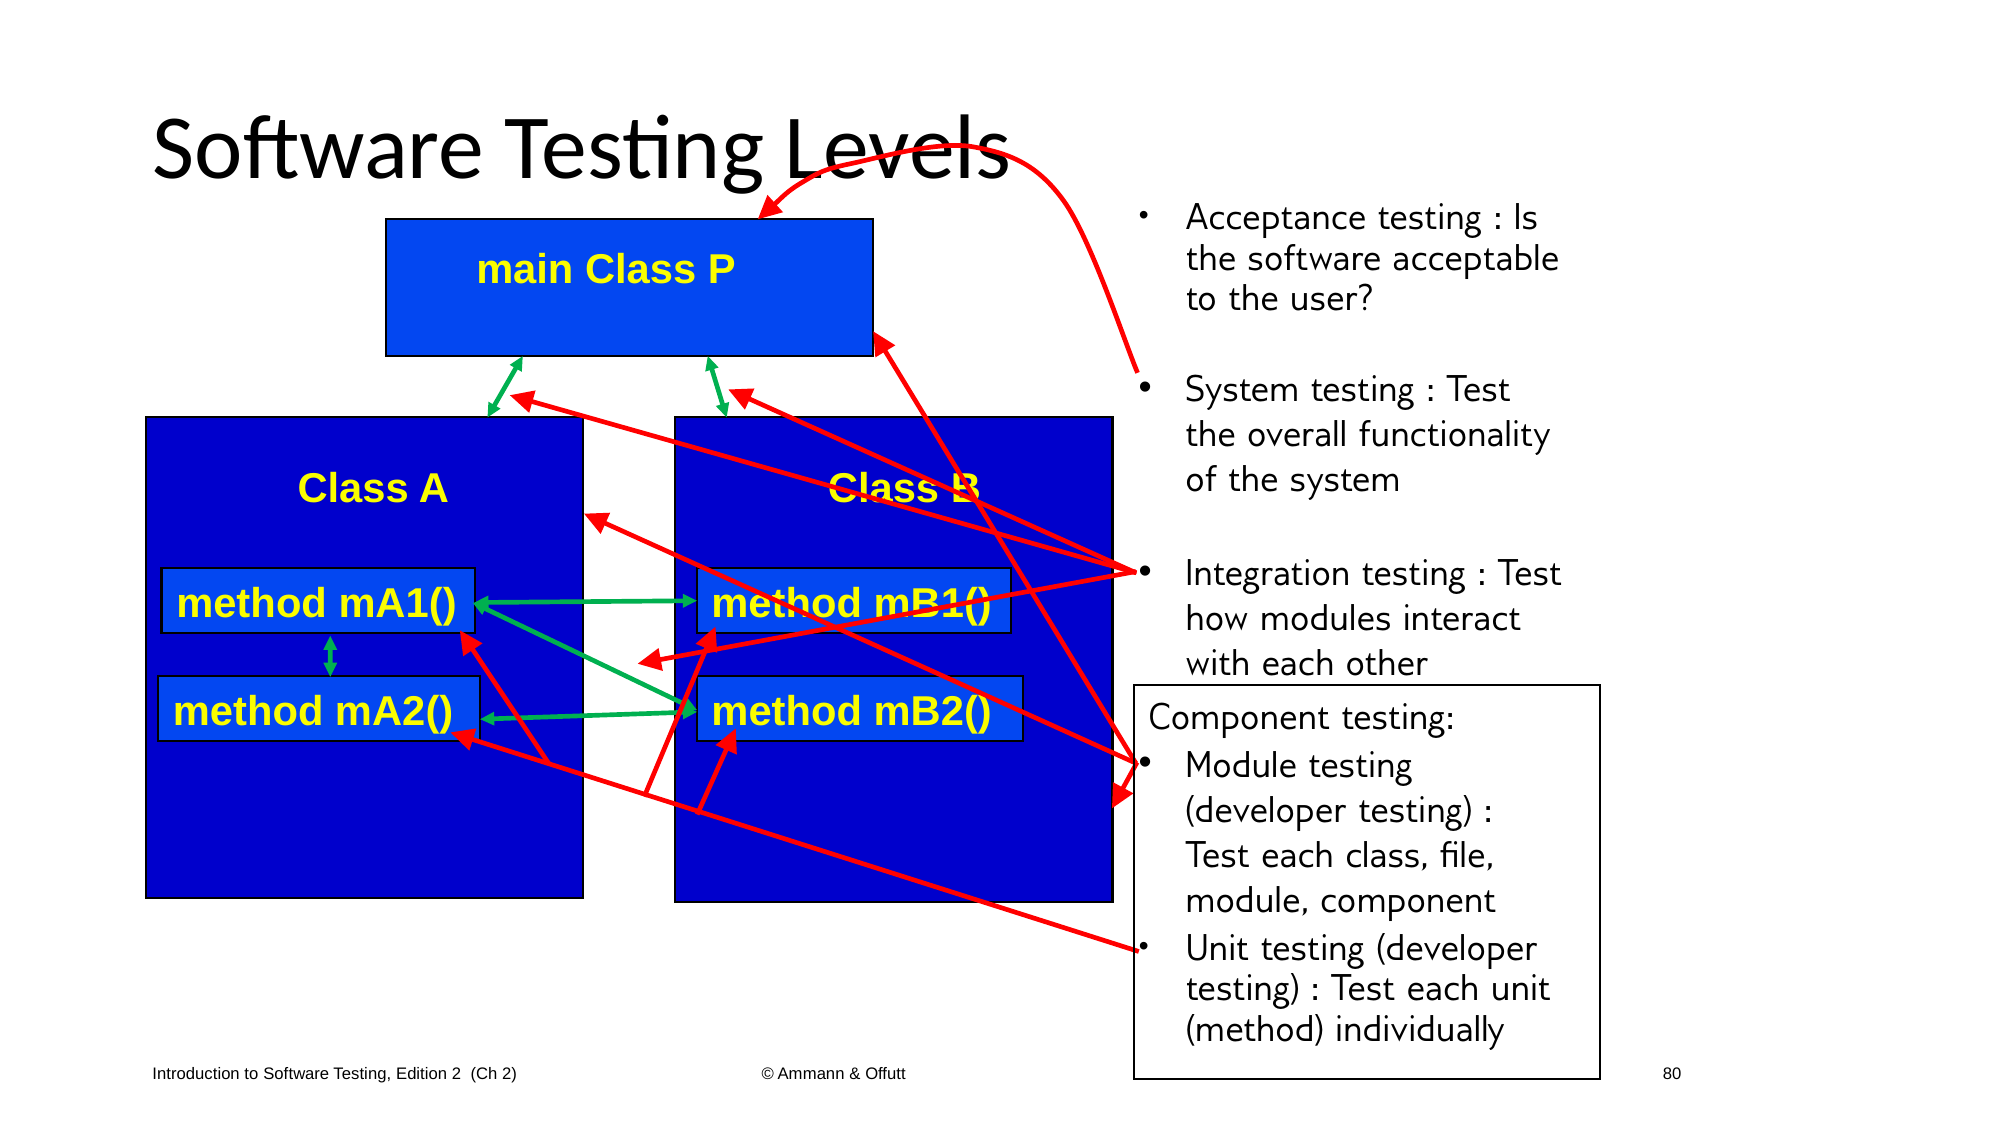

# Software Testing Levels

System testing : Test the overall functionality of the system
Acceptance testing : Is the software acceptable to the user?

main Class P

Module testing (developer testing) : Test each class, file, module, component

Integration testing : Test how modules interact with each other

Class A
method mA1()
method mA2()

Class B
method mB1()
method mB2()

Unit testing (developer testing) : Test each unit (method) individually

Component testing:

Introduction to Software Testing, Edition 2  (Ch 2)
© Ammann & Offutt
80